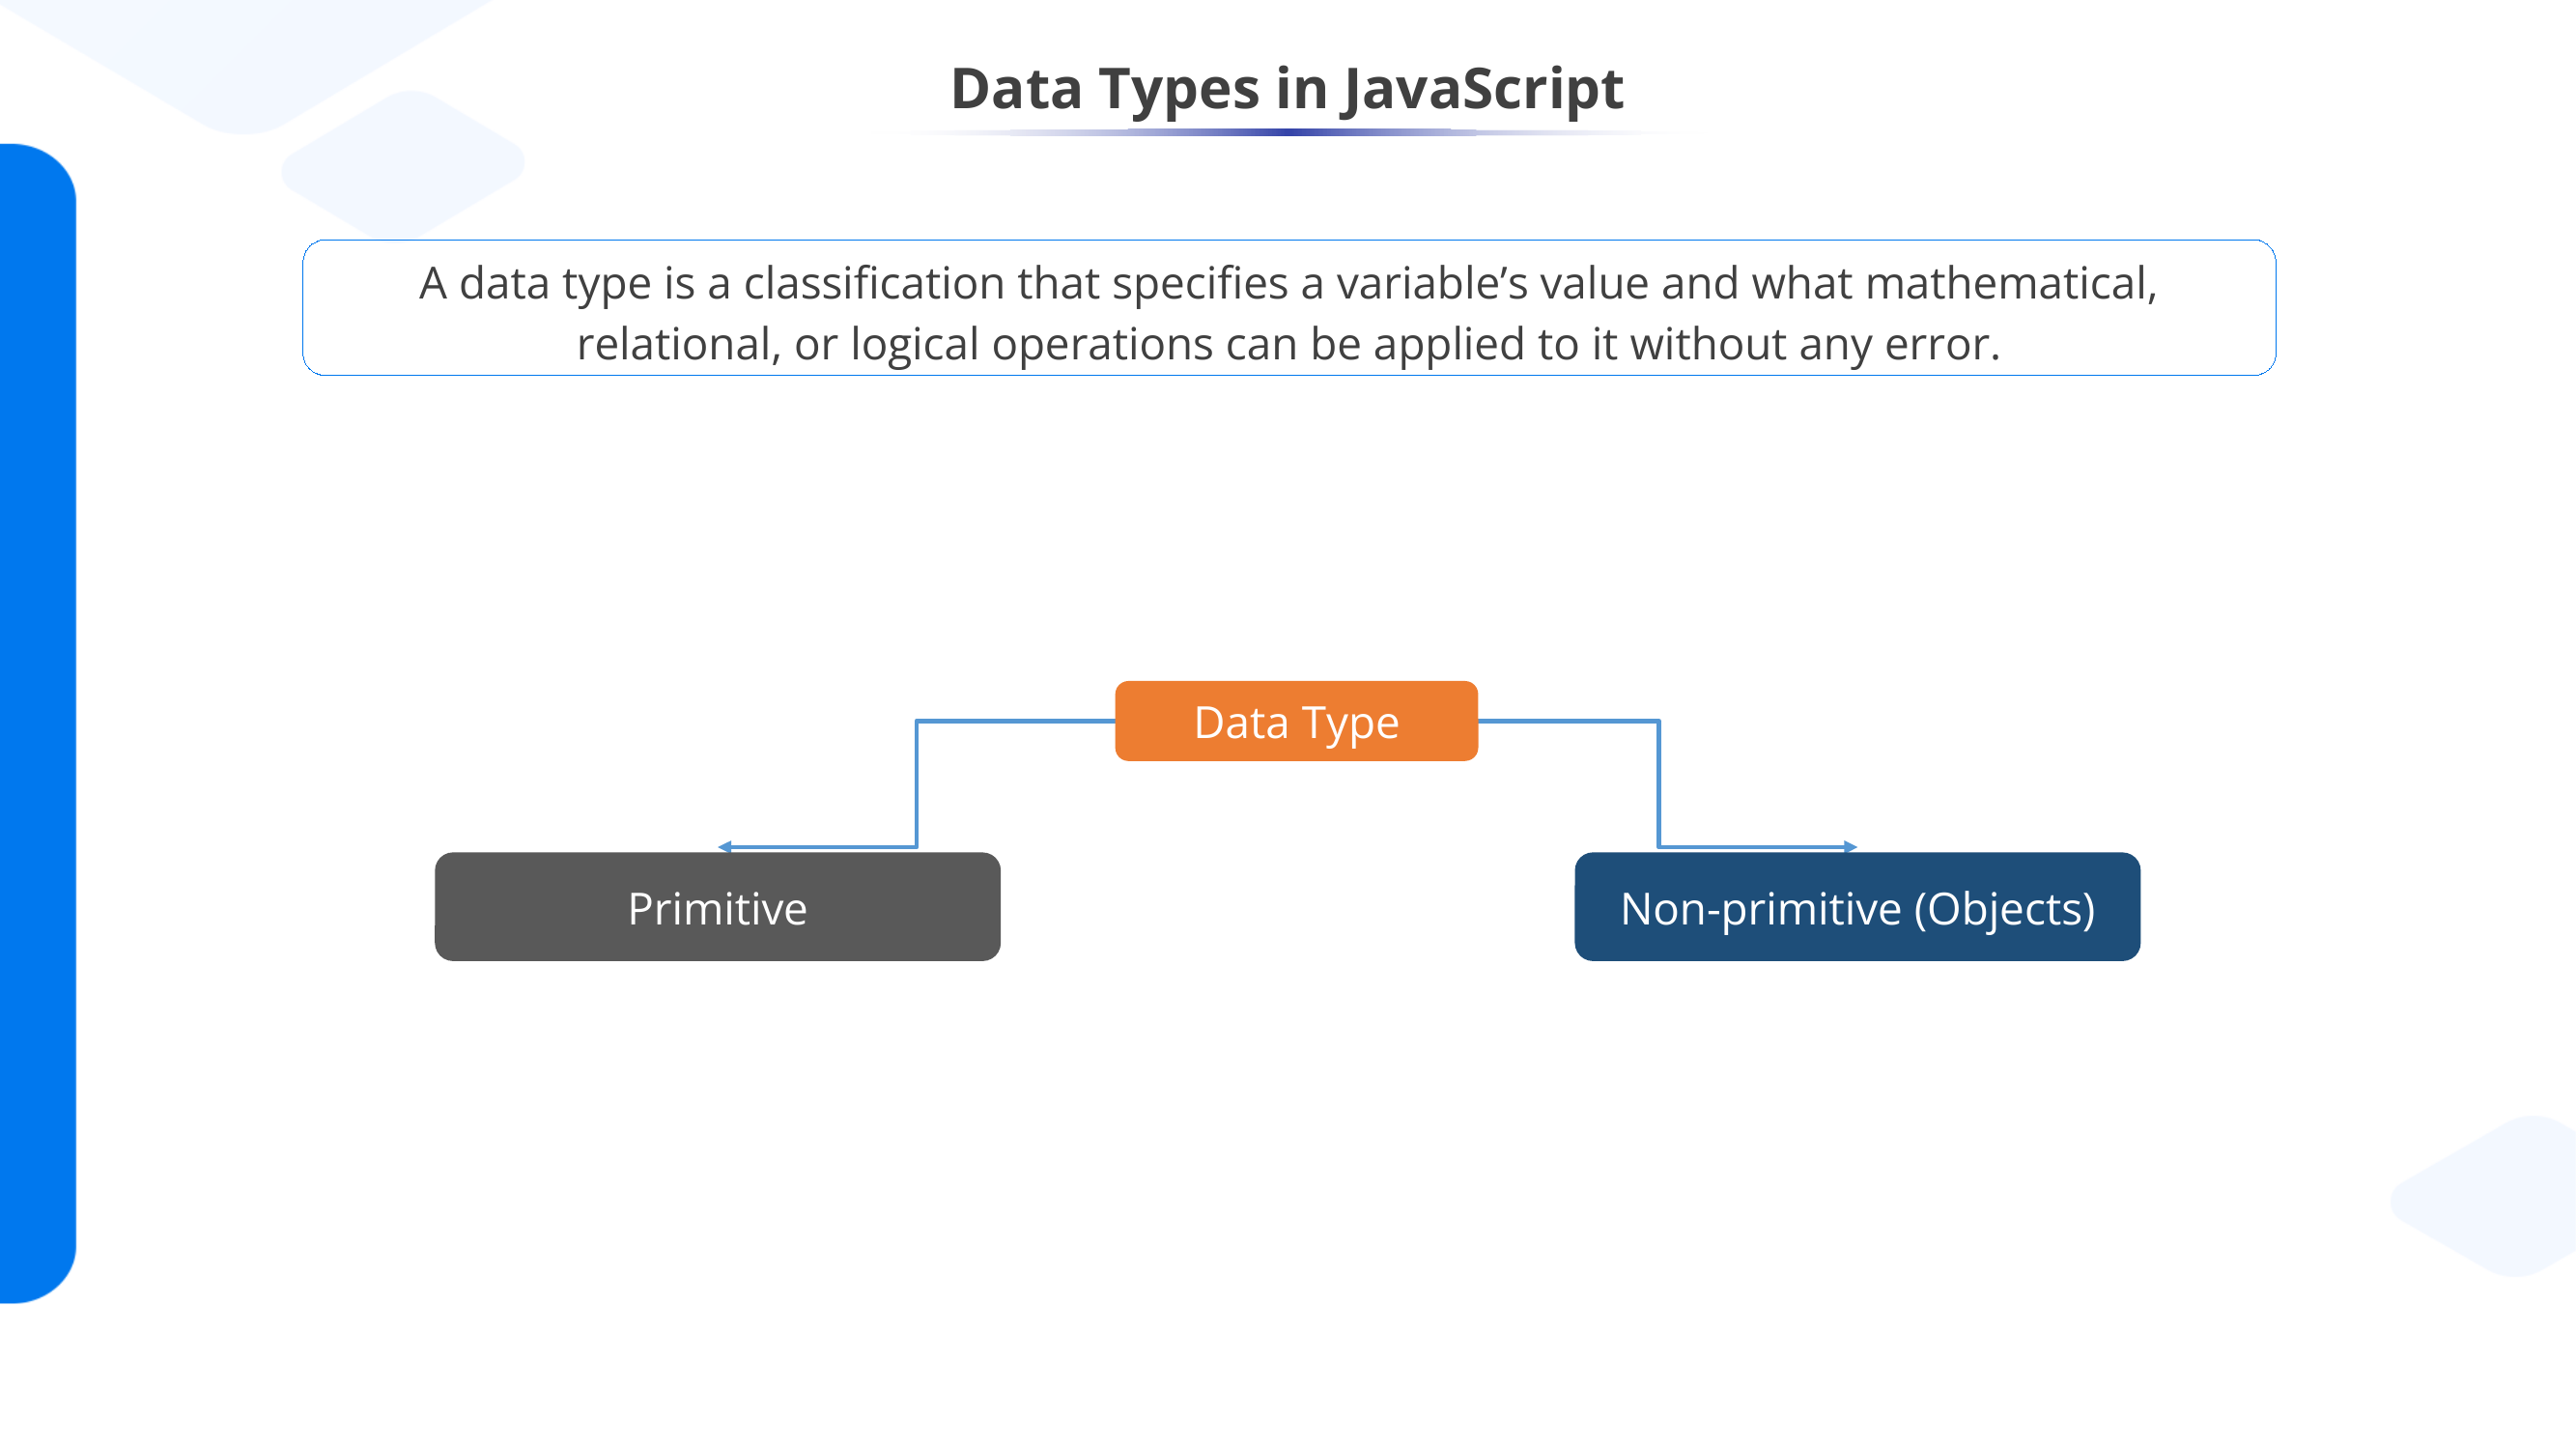

# Data Types in JavaScript

A data type is a classification that specifies a variable’s value and what mathematical, relational, or logical operations can be applied to it without any error.
Data Type
Primitive
Non-primitive (Objects)